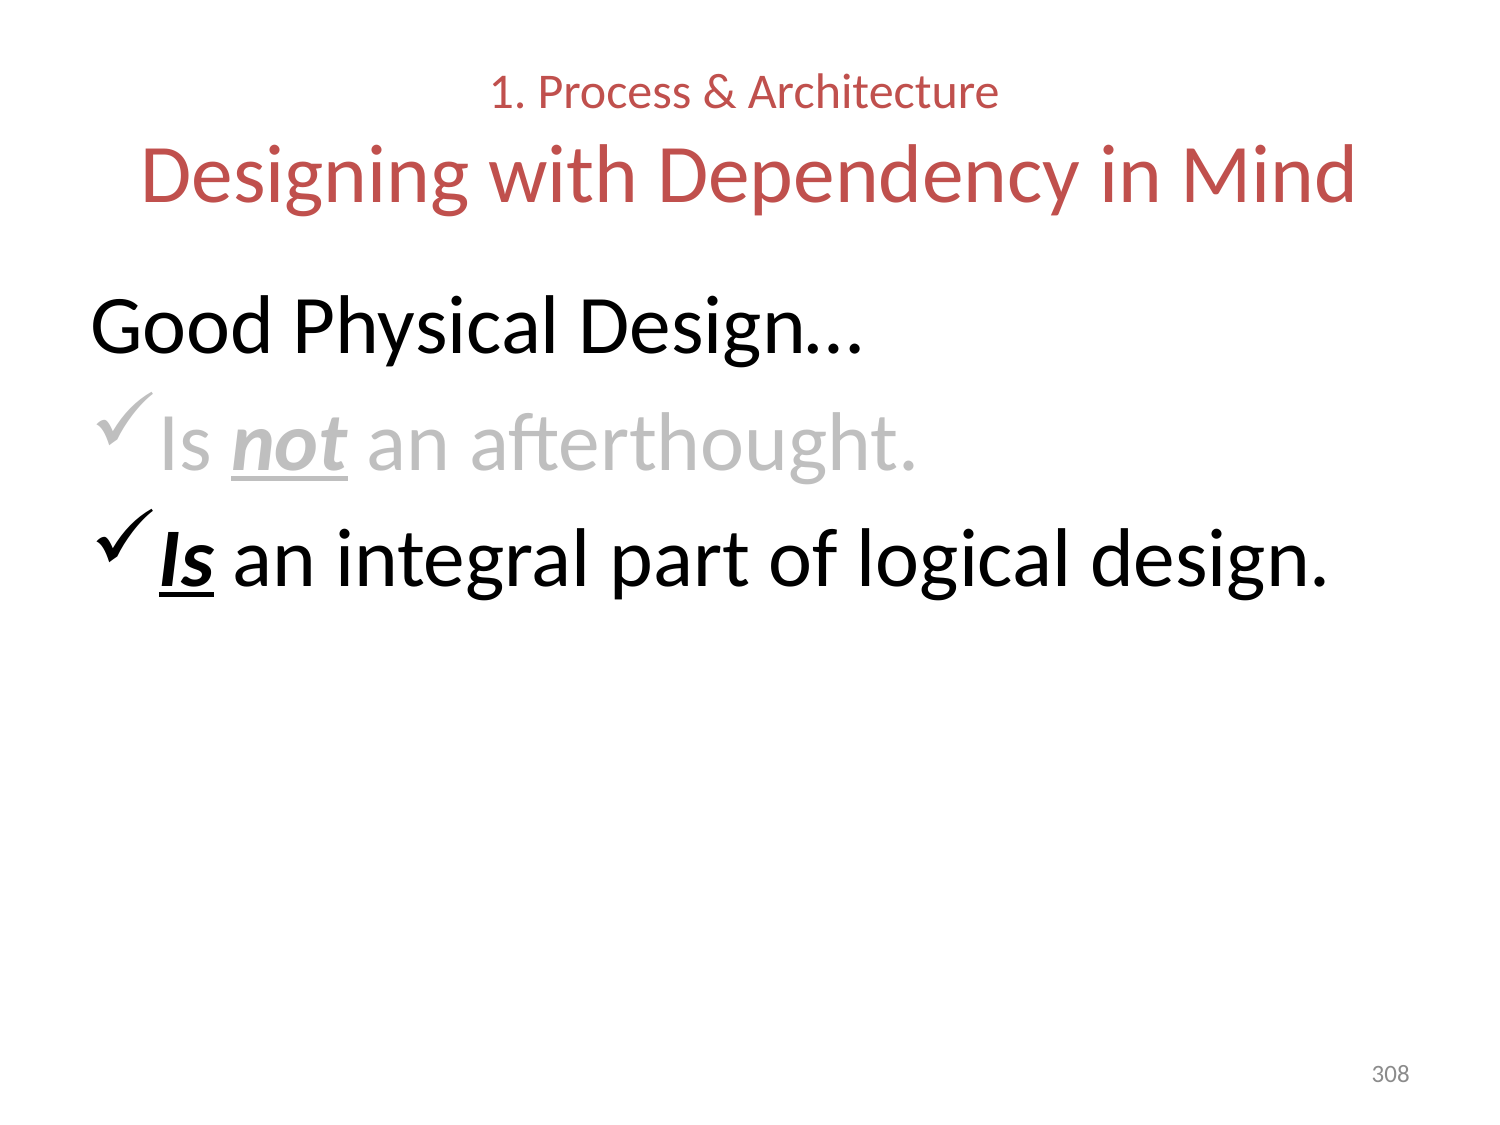

# 1. Process & Architecture Designing with Dependency in Mind
Good Physical Design…
Is not an afterthought.
Is an integral part of logical design.

308